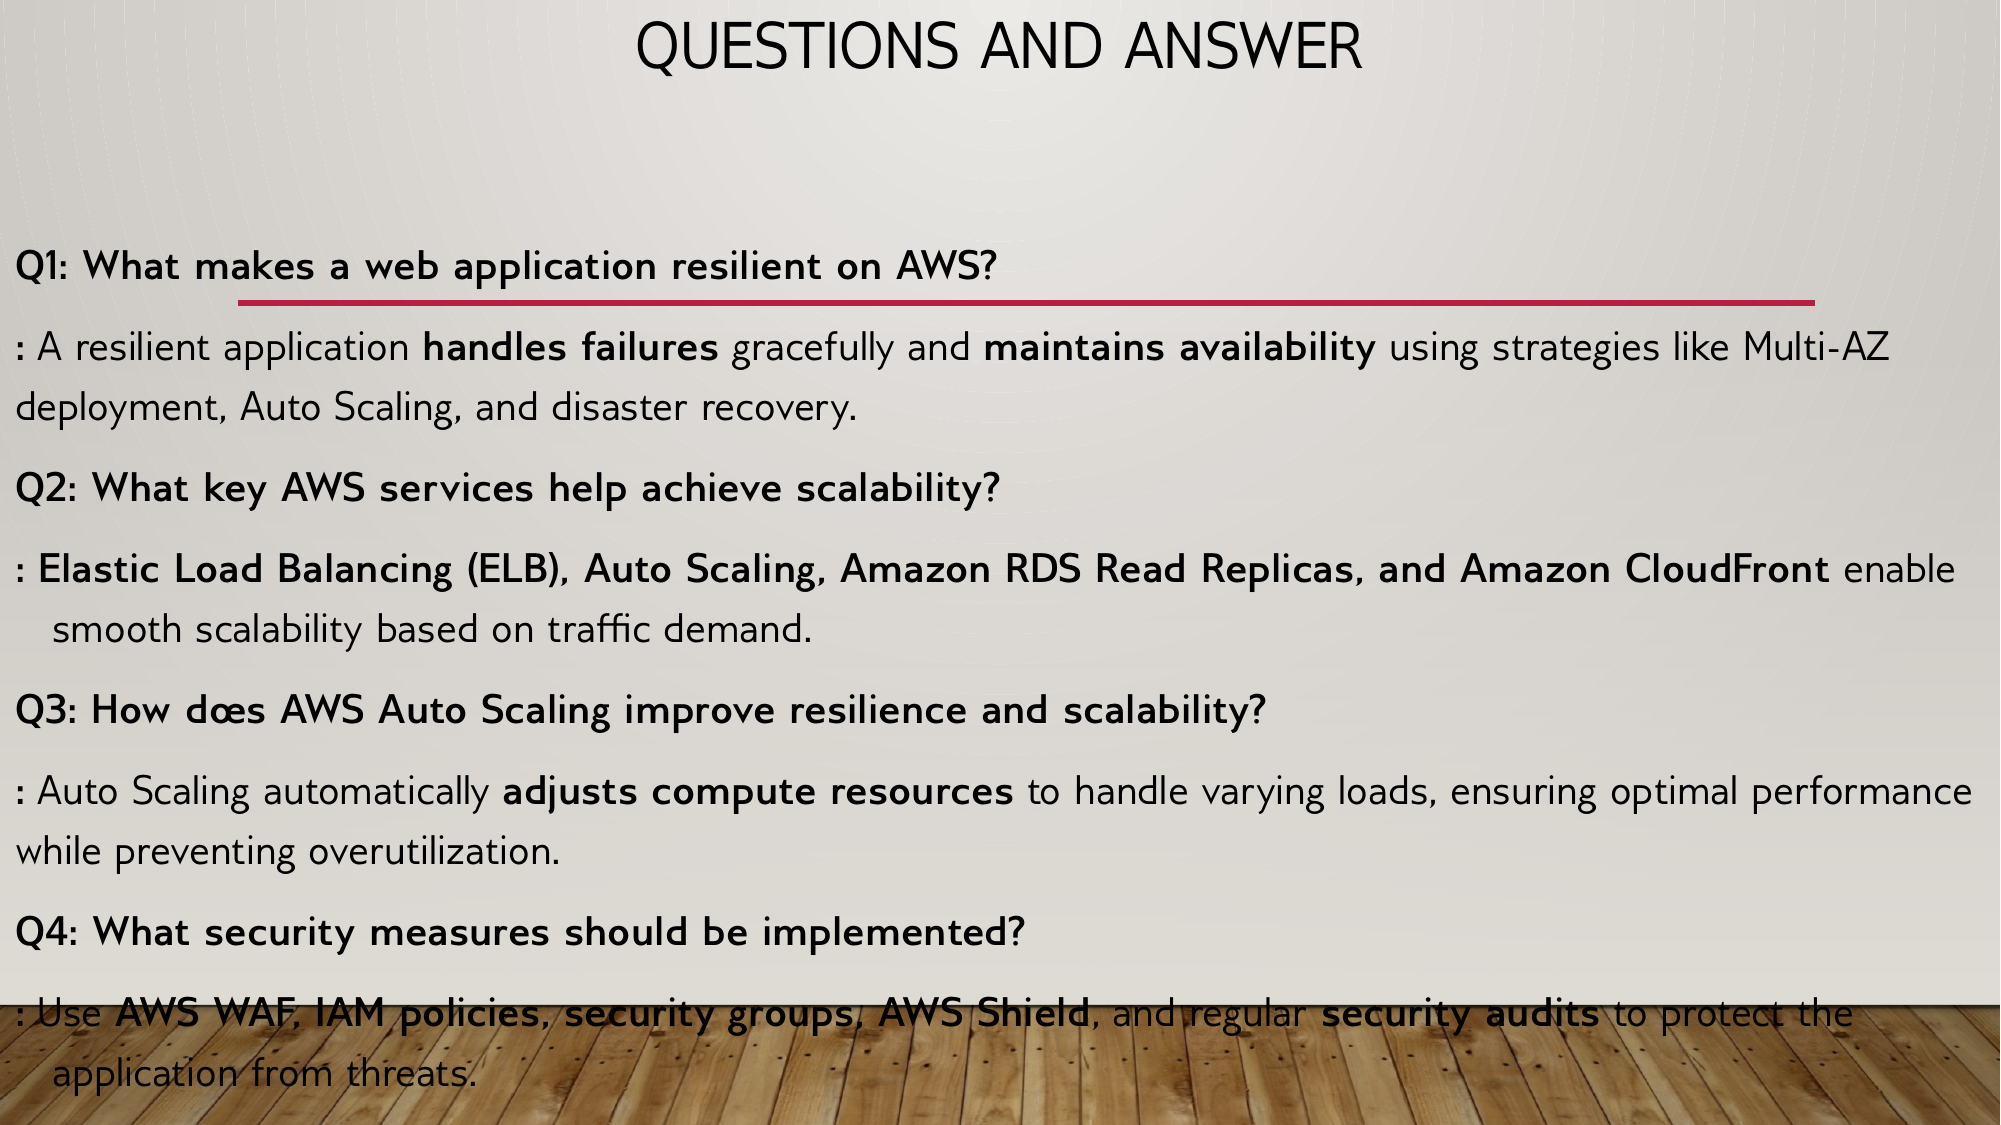

# Questions and Answer
Q1: What makes a web application resilient on AWS?
: A resilient application handles failures gracefully and maintains availability using strategies like Multi-AZ deployment, Auto Scaling, and disaster recovery.
Q2: What key AWS services help achieve scalability?
: Elastic Load Balancing (ELB), Auto Scaling, Amazon RDS Read Replicas, and Amazon CloudFront enable smooth scalability based on traffic demand.
Q3: How does AWS Auto Scaling improve resilience and scalability?
: Auto Scaling automatically adjusts compute resources to handle varying loads, ensuring optimal performance while preventing overutilization.
Q4: What security measures should be implemented?
: Use AWS WAF, IAM policies, security groups, AWS Shield, and regular security audits to protect the application from threats.